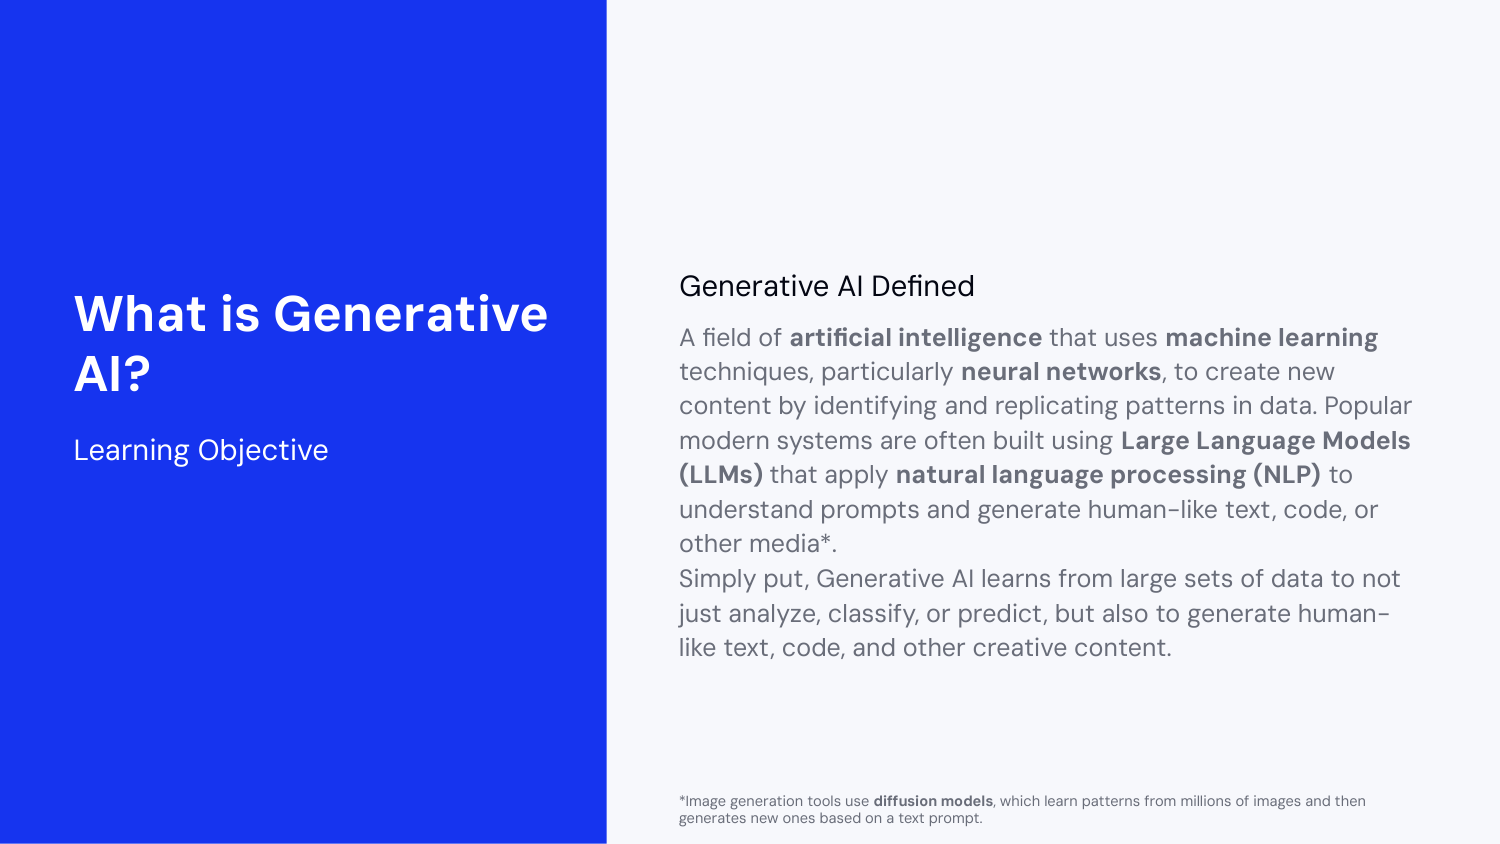

# What is Generative AI?
Generative AI Defined
A field of artificial intelligence that uses machine learning techniques, particularly neural networks, to create new content by identifying and replicating patterns in data. Popular modern systems are often built using Large Language Models (LLMs) that apply natural language processing (NLP) to understand prompts and generate human-like text, code, or other media*.
Learning Objective
Simply put, Generative AI learns from large sets of data to not just analyze, classify, or predict, but also to generate human-like text, code, and other creative content.

*Image generation tools use diffusion models, which learn patterns from millions of images and then generates new ones based on a text prompt.